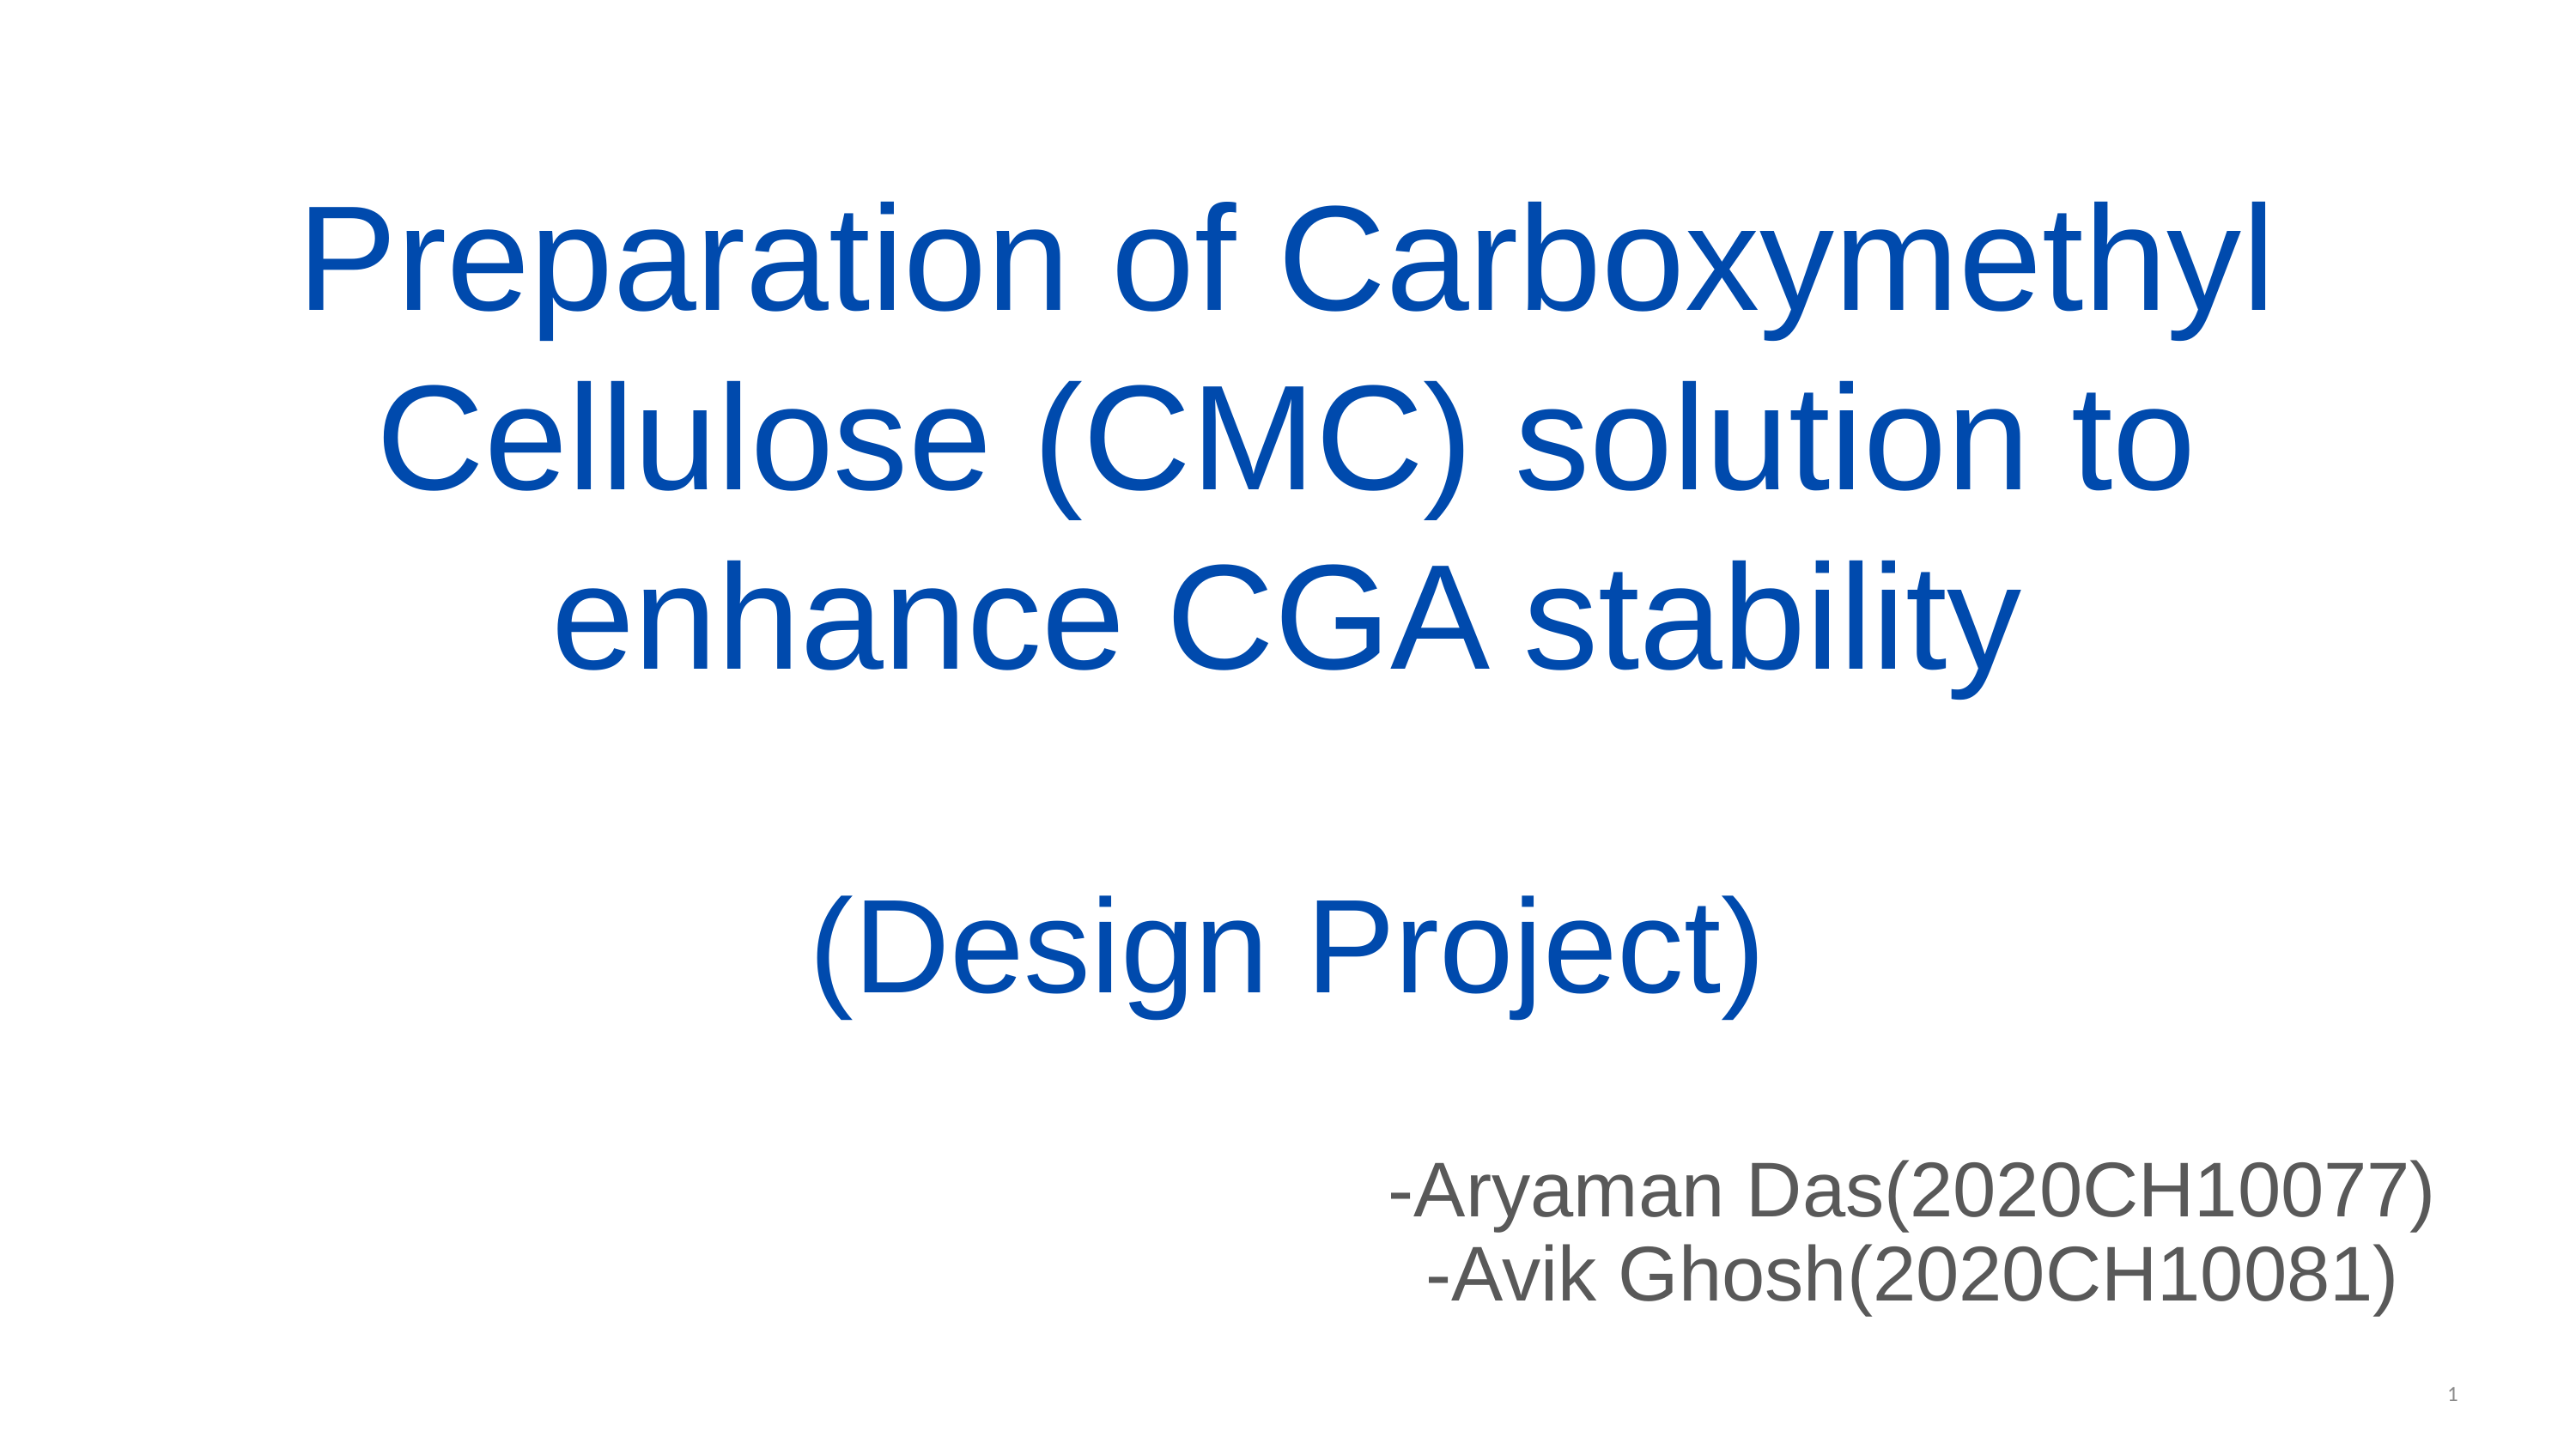

Preparation of Carboxymethyl Cellulose (CMC) solution to enhance CGA stability

(Design Project)

-Aryaman Das(2020CH10077)
-Avik Ghosh(2020CH10081)
1